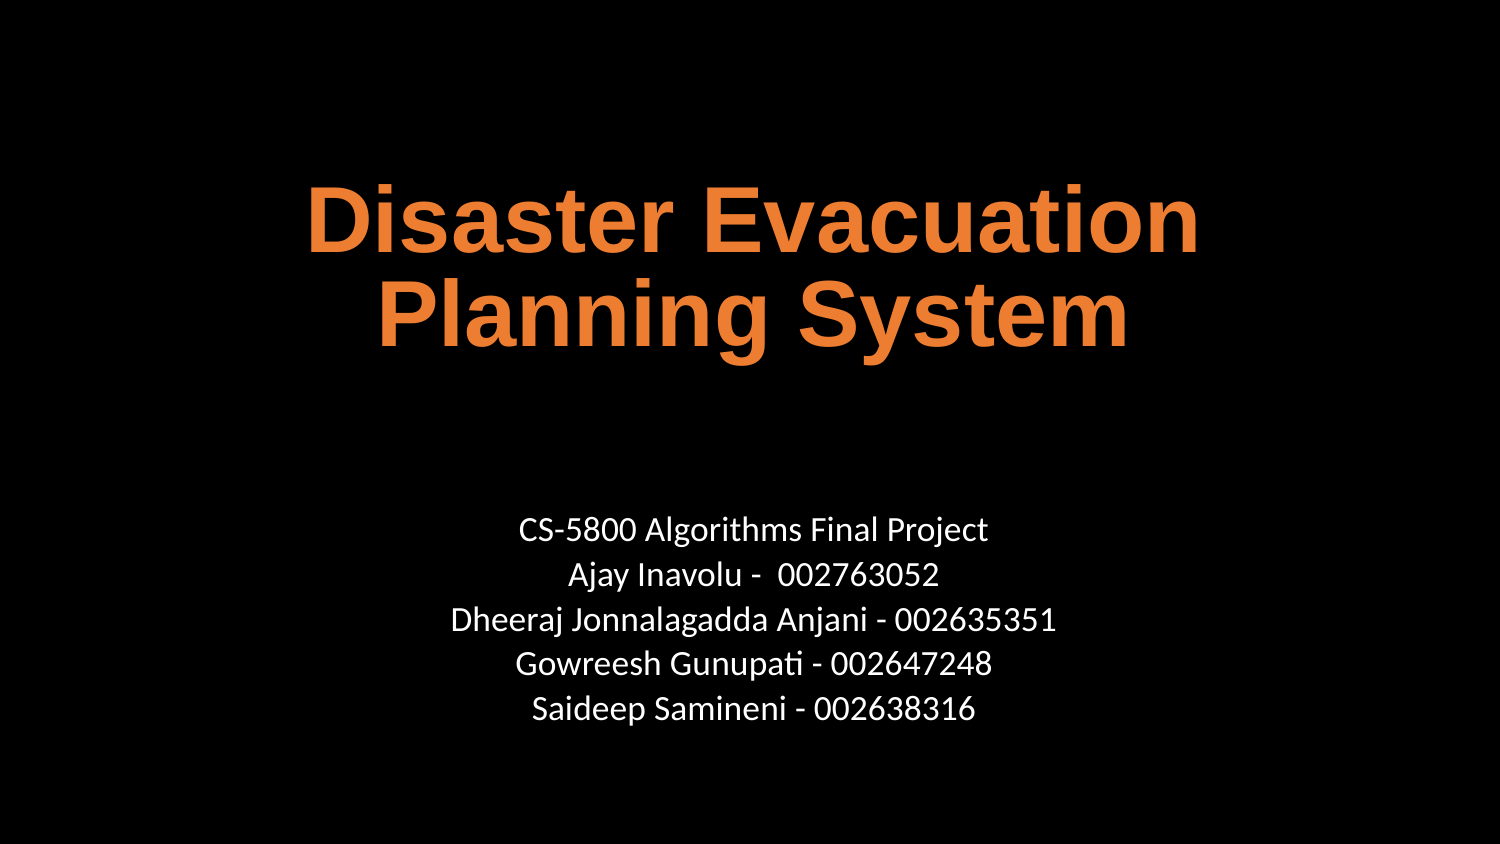

# Disaster Evacuation Planning System

CS-5800 Algorithms Final Project
Ajay Inavolu -  002763052
Dheeraj Jonnalagadda Anjani - 002635351
Gowreesh Gunupati - 002647248
Saideep Samineni - 002638316